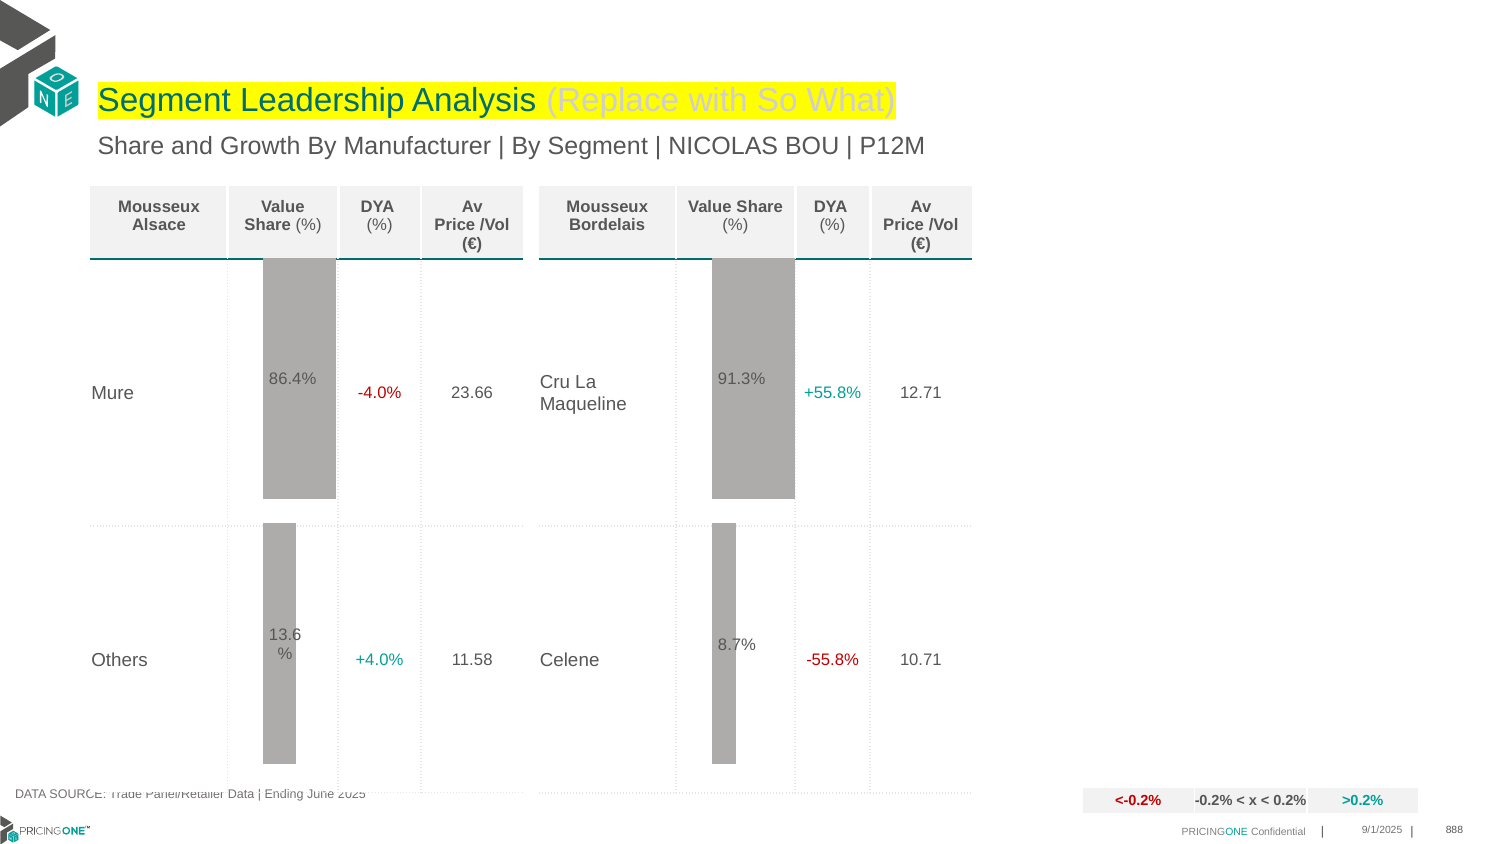

# Segment Leadership Analysis (Replace with So What)
Share and Growth By Manufacturer | By Segment | NICOLAS BOU | P12M
| Mousseux Alsace | Value Share (%) | DYA (%) | Av Price /Vol (€) |
| --- | --- | --- | --- |
| Mure |  | -4.0% | 23.66 |
| Others |  | +4.0% | 11.58 |
| Mousseux Bordelais | Value Share (%) | DYA (%) | Av Price /Vol (€) |
| --- | --- | --- | --- |
| Cru La Maqueline |  | +55.8% | 12.71 |
| Celene |  | -55.8% | 10.71 |

### Chart

| Category | Mousseux Bordelais | NICOLAS BOU |
|---|---|
|  | 0.9130938586326767 |

### Chart

| Category | Mousseux Alsace | NICOLAS BOU |
|---|---|
|  | 0.8638332989478028 |
DATA SOURCE: Trade Panel/Retailer Data | Ending June 2025
| <-0.2% | -0.2% < x < 0.2% | >0.2% |
| --- | --- | --- |

9/1/2025
888